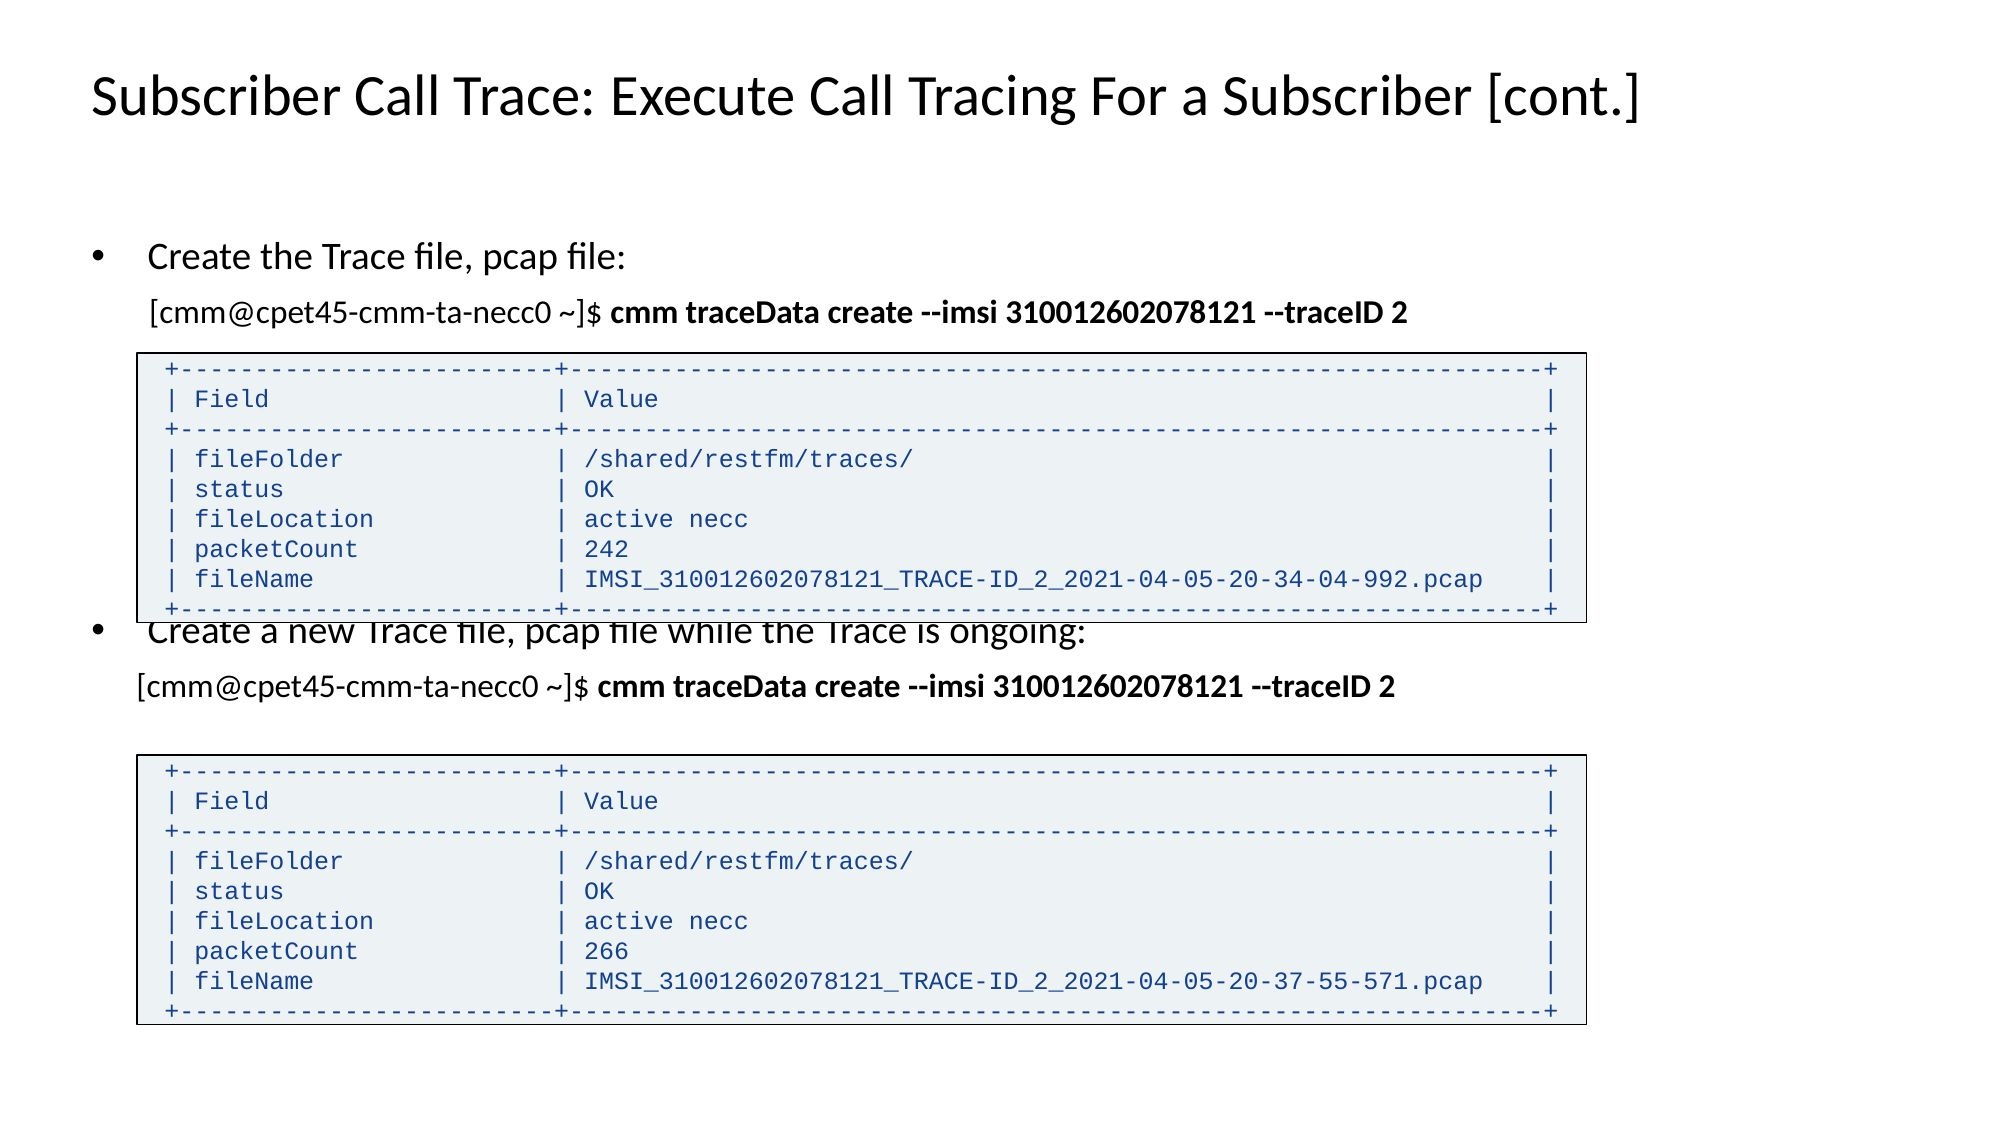

Slide excluded from Table of Contents
# Subscriber Call Trace: Execute Call Tracing For a Subscriber [cont.]
Create the Trace file, pcap file:
[cmm@cpet45-cmm-ta-necc0 ~]$ cmm traceData create --imsi 310012602078121 --traceID 2

Create a new Trace file, pcap file while the Trace is ongoing:
[cmm@cpet45-cmm-ta-necc0 ~]$ cmm traceData create --imsi 310012602078121 --traceID 2

+-------------------------+-----------------------------------------------------------------+
| Field                   | Value                                                           |
+-------------------------+-----------------------------------------------------------------+
| fileFolder              | /shared/restfm/traces/                                          |
| status                  | OK                                                              |
| fileLocation            | active necc                                                     |
| packetCount             | 242                                                             |
| fileName                | IMSI_310012602078121_TRACE-ID_2_2021-04-05-20-34-04-992.pcap    |
+-------------------------+-----------------------------------------------------------------+
+-------------------------+-----------------------------------------------------------------+
| Field                   | Value                                                           |
+-------------------------+-----------------------------------------------------------------+
| fileFolder              | /shared/restfm/traces/                                          |
| status                  | OK                                                              |
| fileLocation            | active necc                                                     |
| packetCount             | 266                                                             |
| fileName                | IMSI_310012602078121_TRACE-ID_2_2021-04-05-20-37-55-571.pcap    |
+-------------------------+-----------------------------------------------------------------+